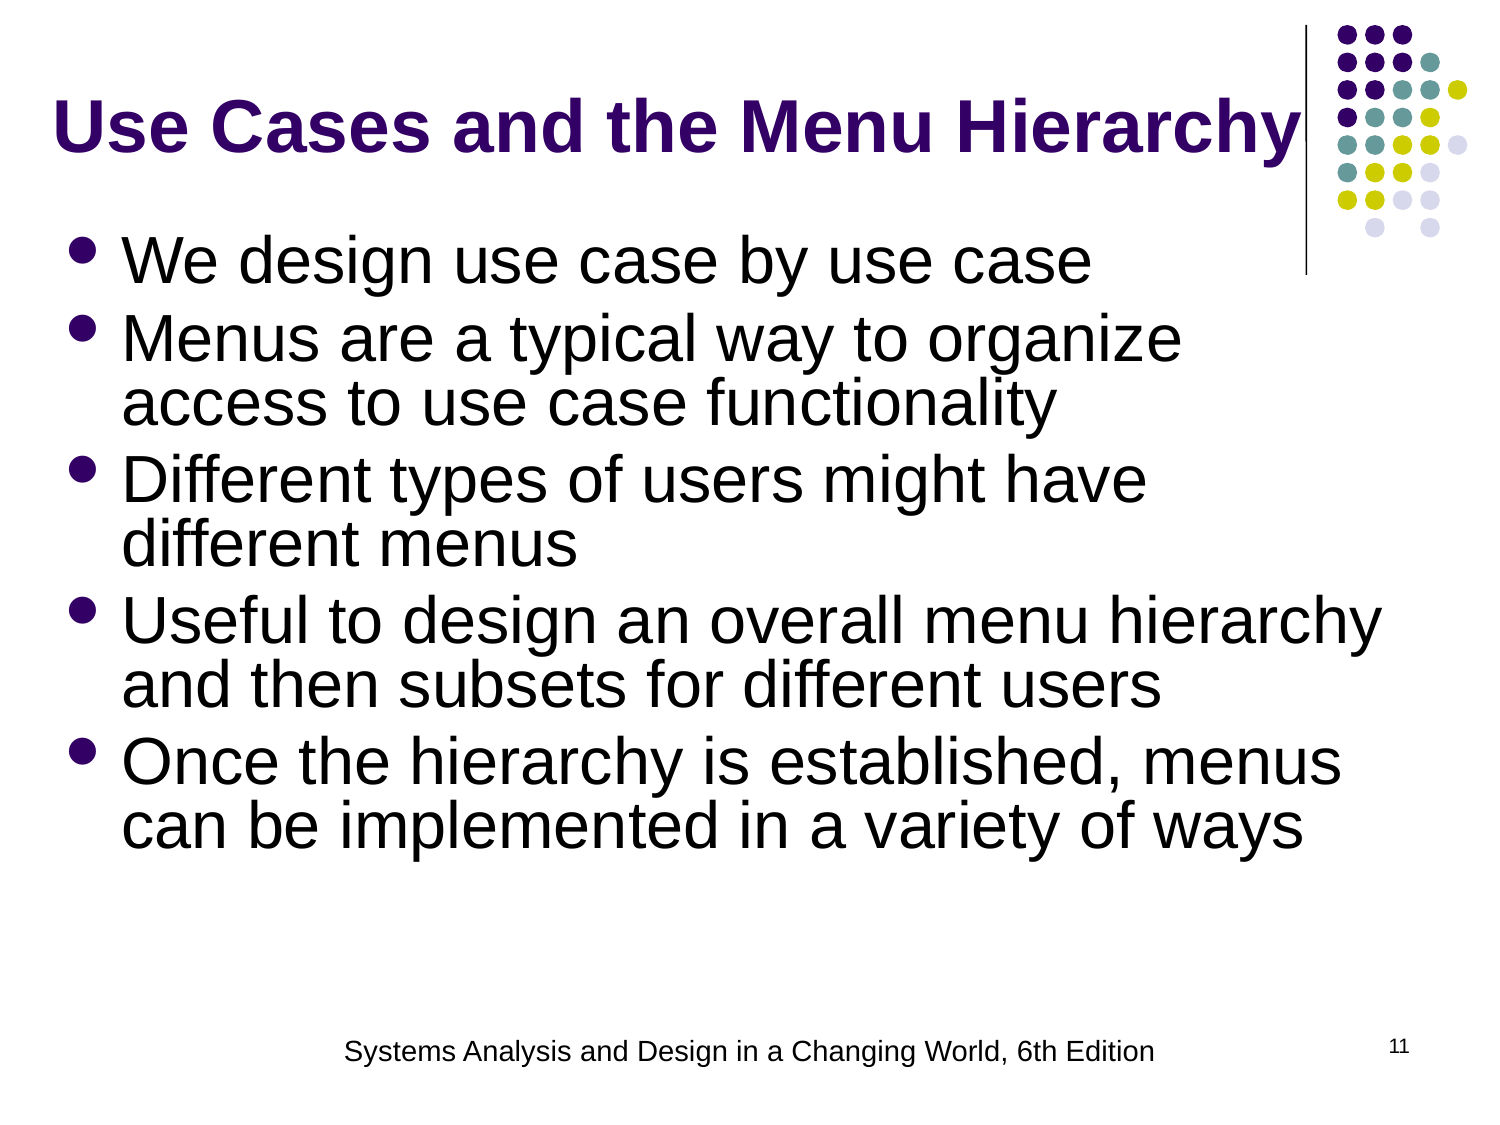

# Use Cases and the Menu Hierarchy
We design use case by use case
Menus are a typical way to organize access to use case functionality
Different types of users might have different menus
Useful to design an overall menu hierarchy and then subsets for different users
Once the hierarchy is established, menus can be implemented in a variety of ways
Systems Analysis and Design in a Changing World, 6th Edition
11